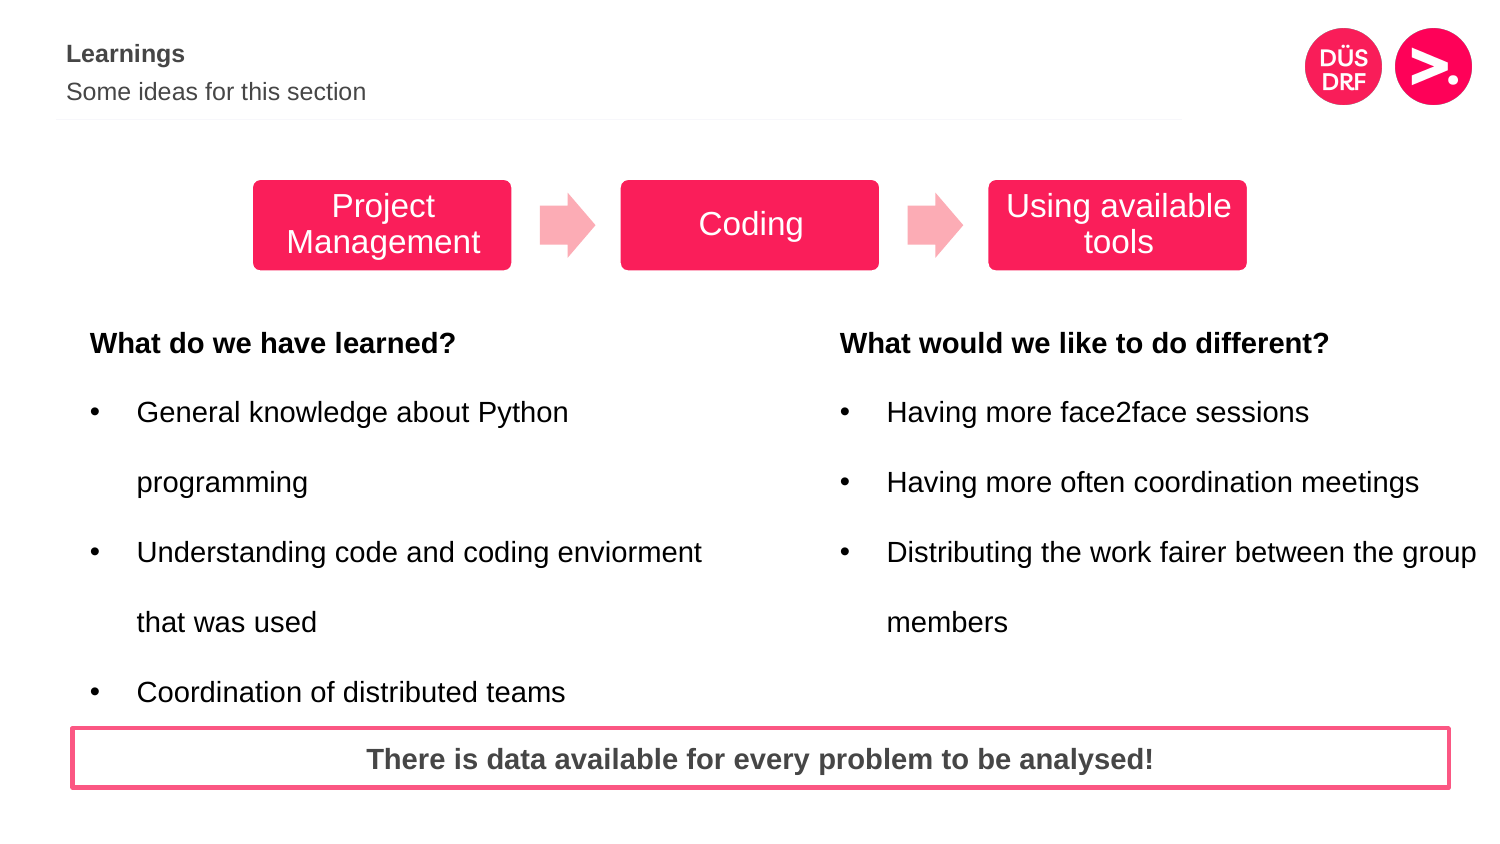

# Learnings
Some ideas for this section
Project Management

Coding

Using available tools
What would we like to do different?
Having more face2face sessions
Having more often coordination meetings
Distributing the work fairer between the group members

What do we have learned?
General knowledge about Python programming
Understanding code and coding enviorment that was used
Coordination of distributed teams
There is data available for every problem to be analysed!